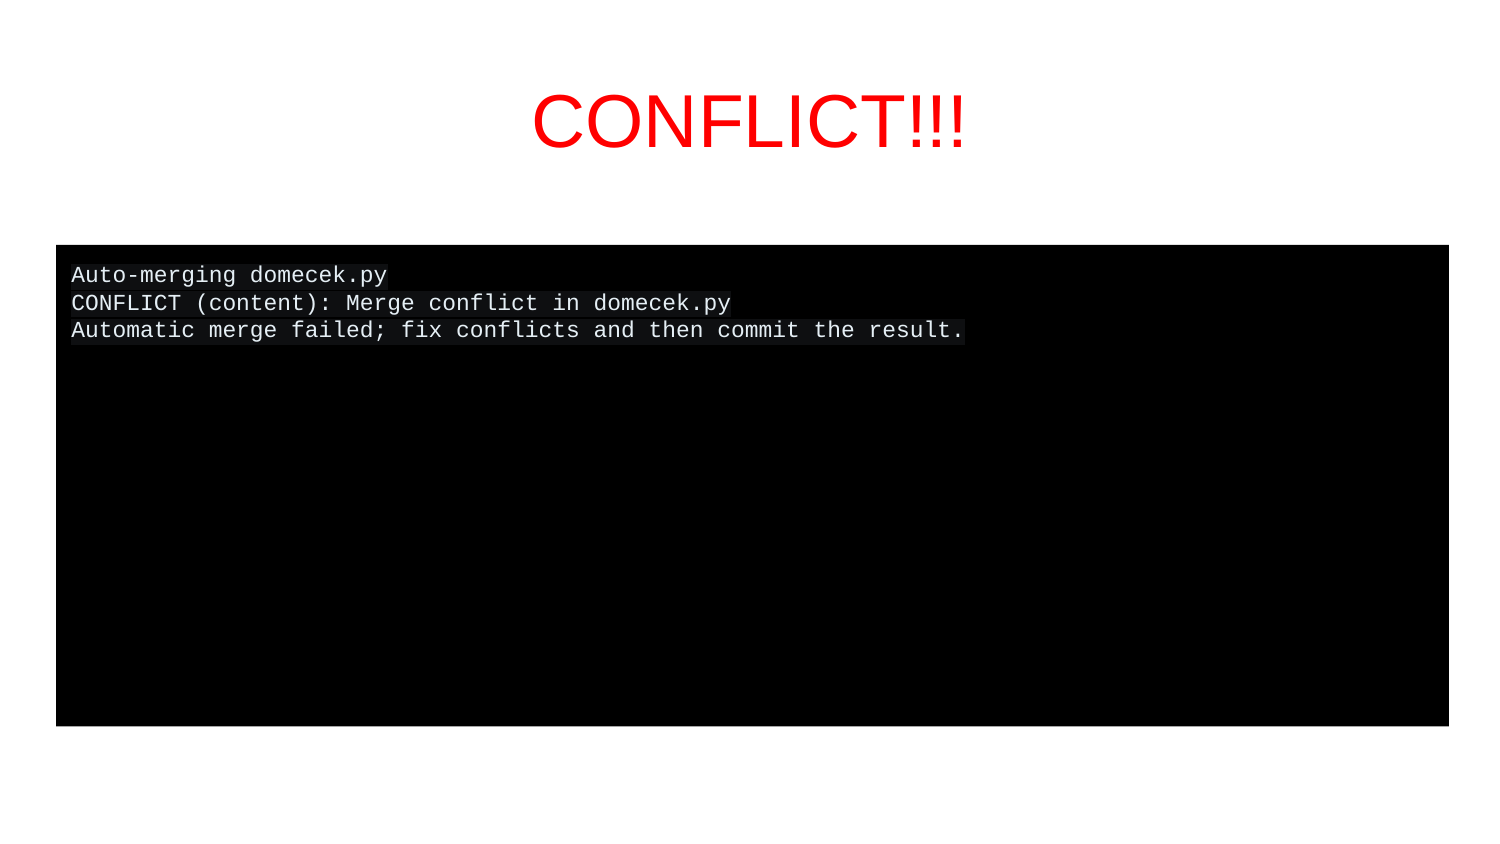

# CONFLICT!!!
Auto-merging domecek.py
CONFLICT (content): Merge conflict in domecek.py
Automatic merge failed; fix conflicts and then commit the result.